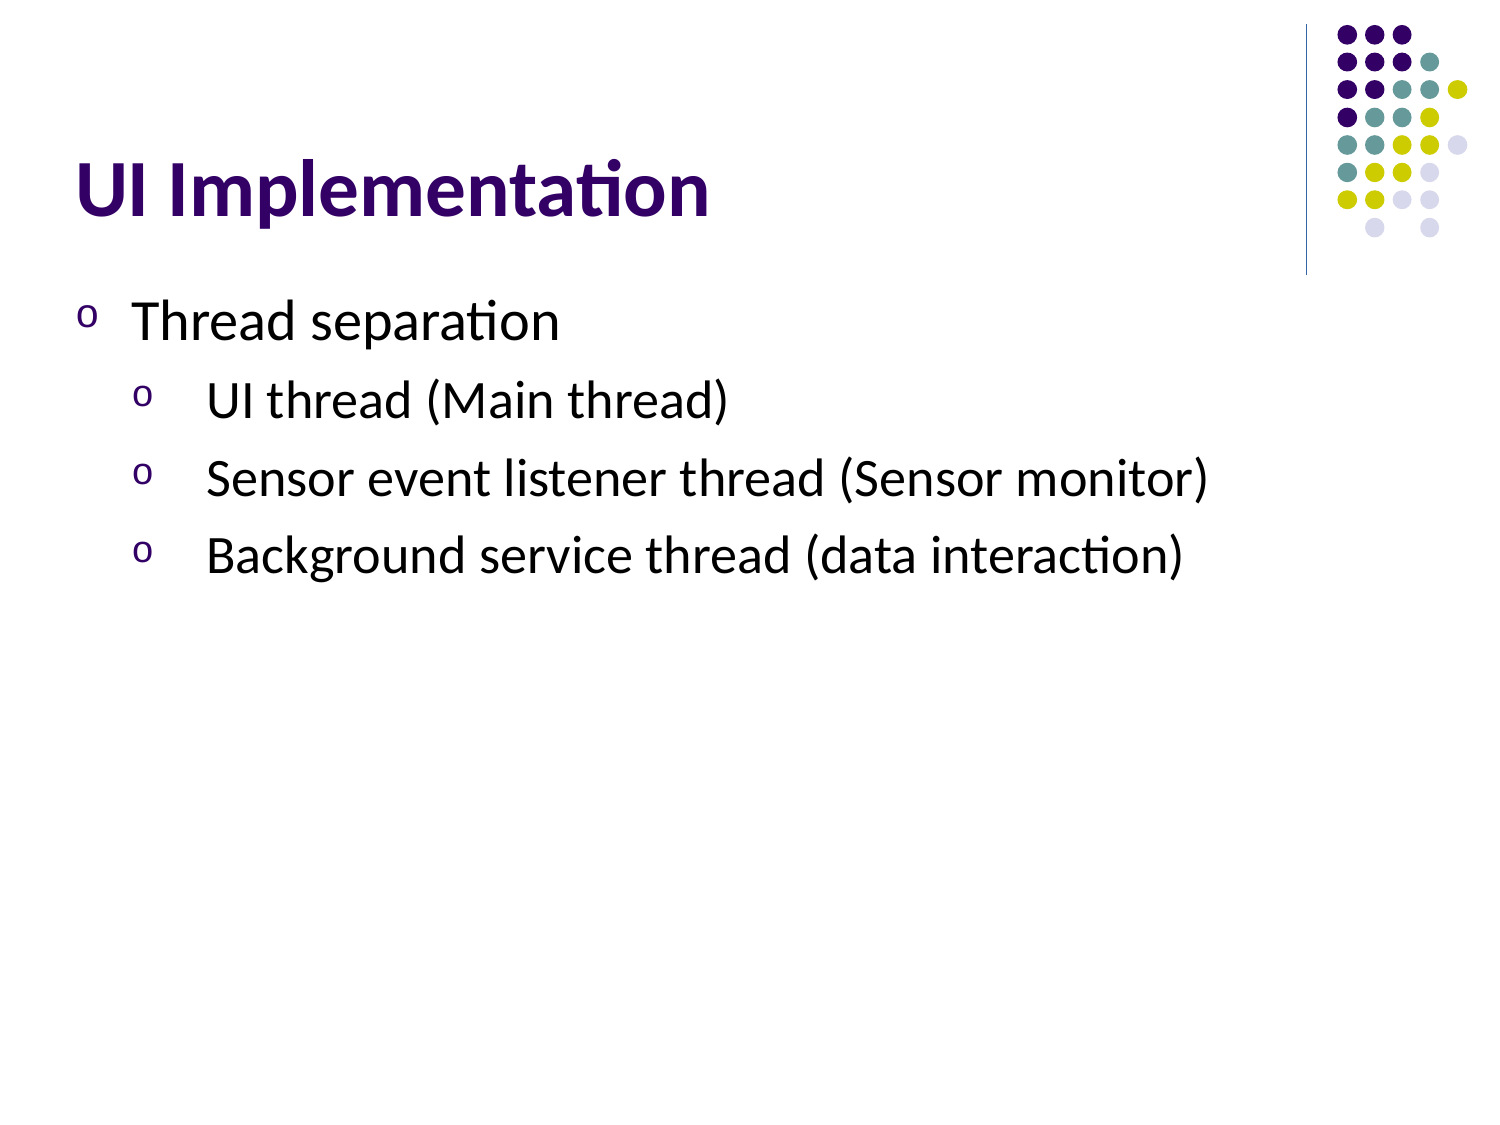

UI Implementation
Thread separation
UI thread (Main thread)
Sensor event listener thread (Sensor monitor)
Background service thread (data interaction)